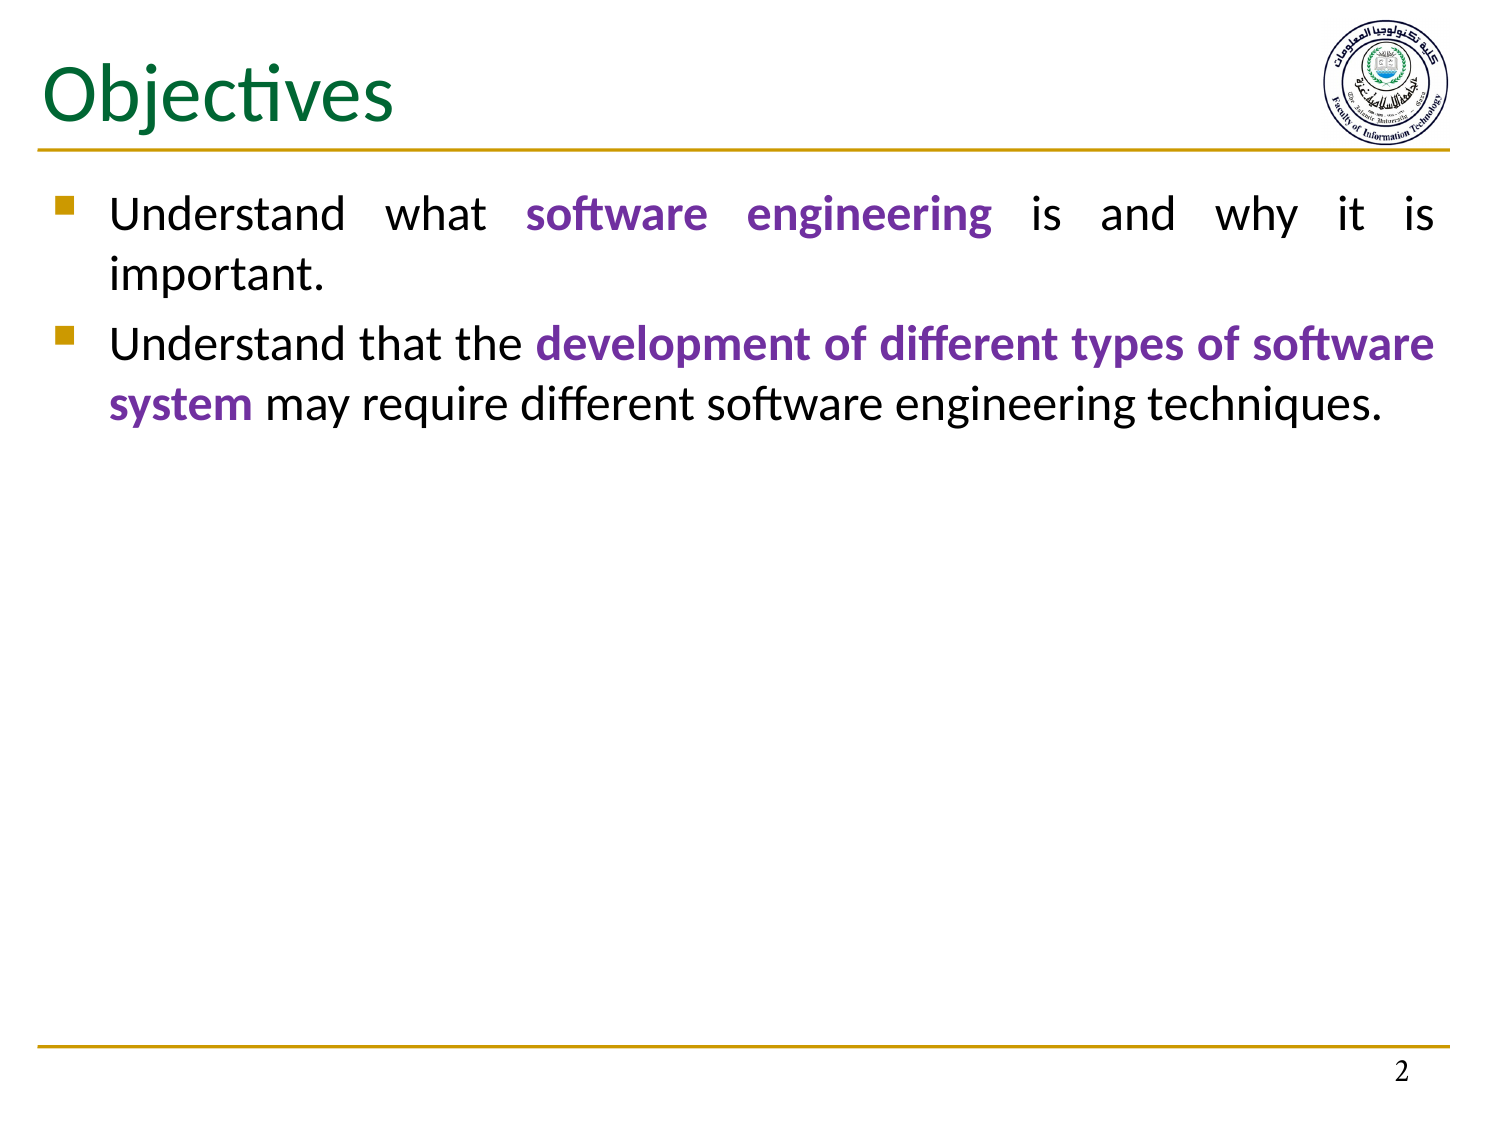

# Objectives
Understand what software engineering is and why it is important.
Understand that the development of different types of software system may require different software engineering techniques.

2